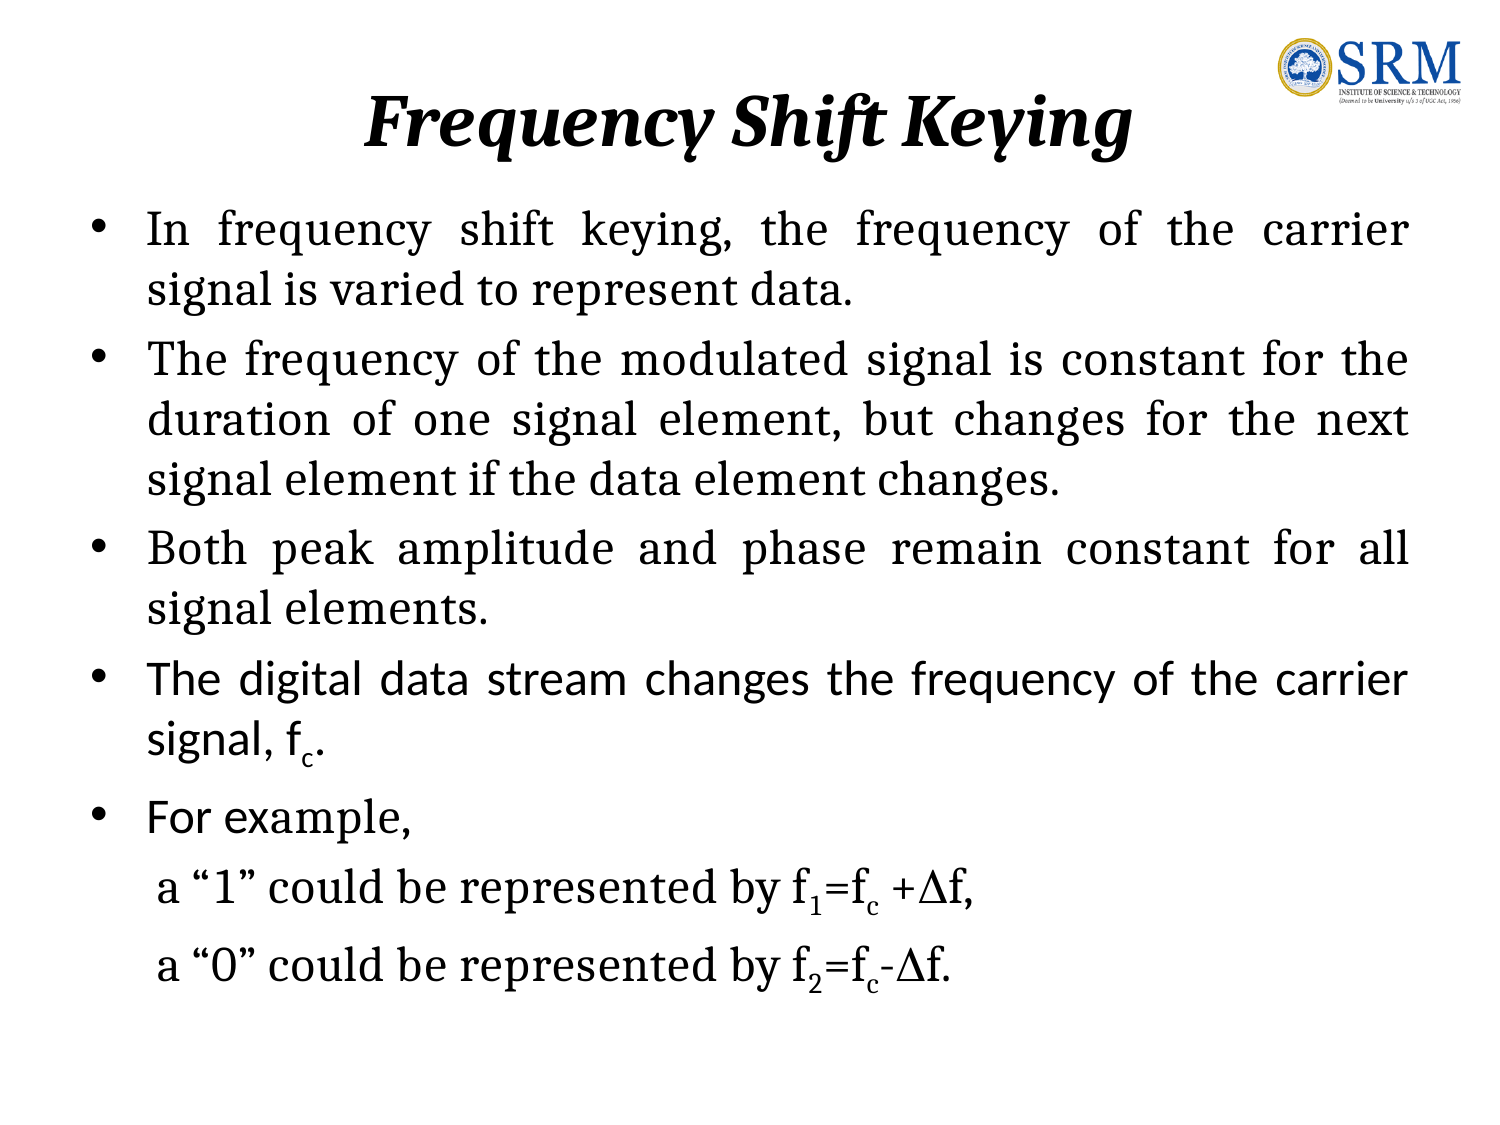

# Frequency Shift Keying
In frequency shift keying, the frequency of the carrier signal is varied to represent data.
The frequency of the modulated signal is constant for the duration of one signal element, but changes for the next signal element if the data element changes.
Both peak amplitude and phase remain constant for all signal elements.
The digital data stream changes the frequency of the carrier signal, fc.
For example,
      a “1” could be represented by f1=fc +Δf,
      a “0” could be represented by f2=fc-Δf.